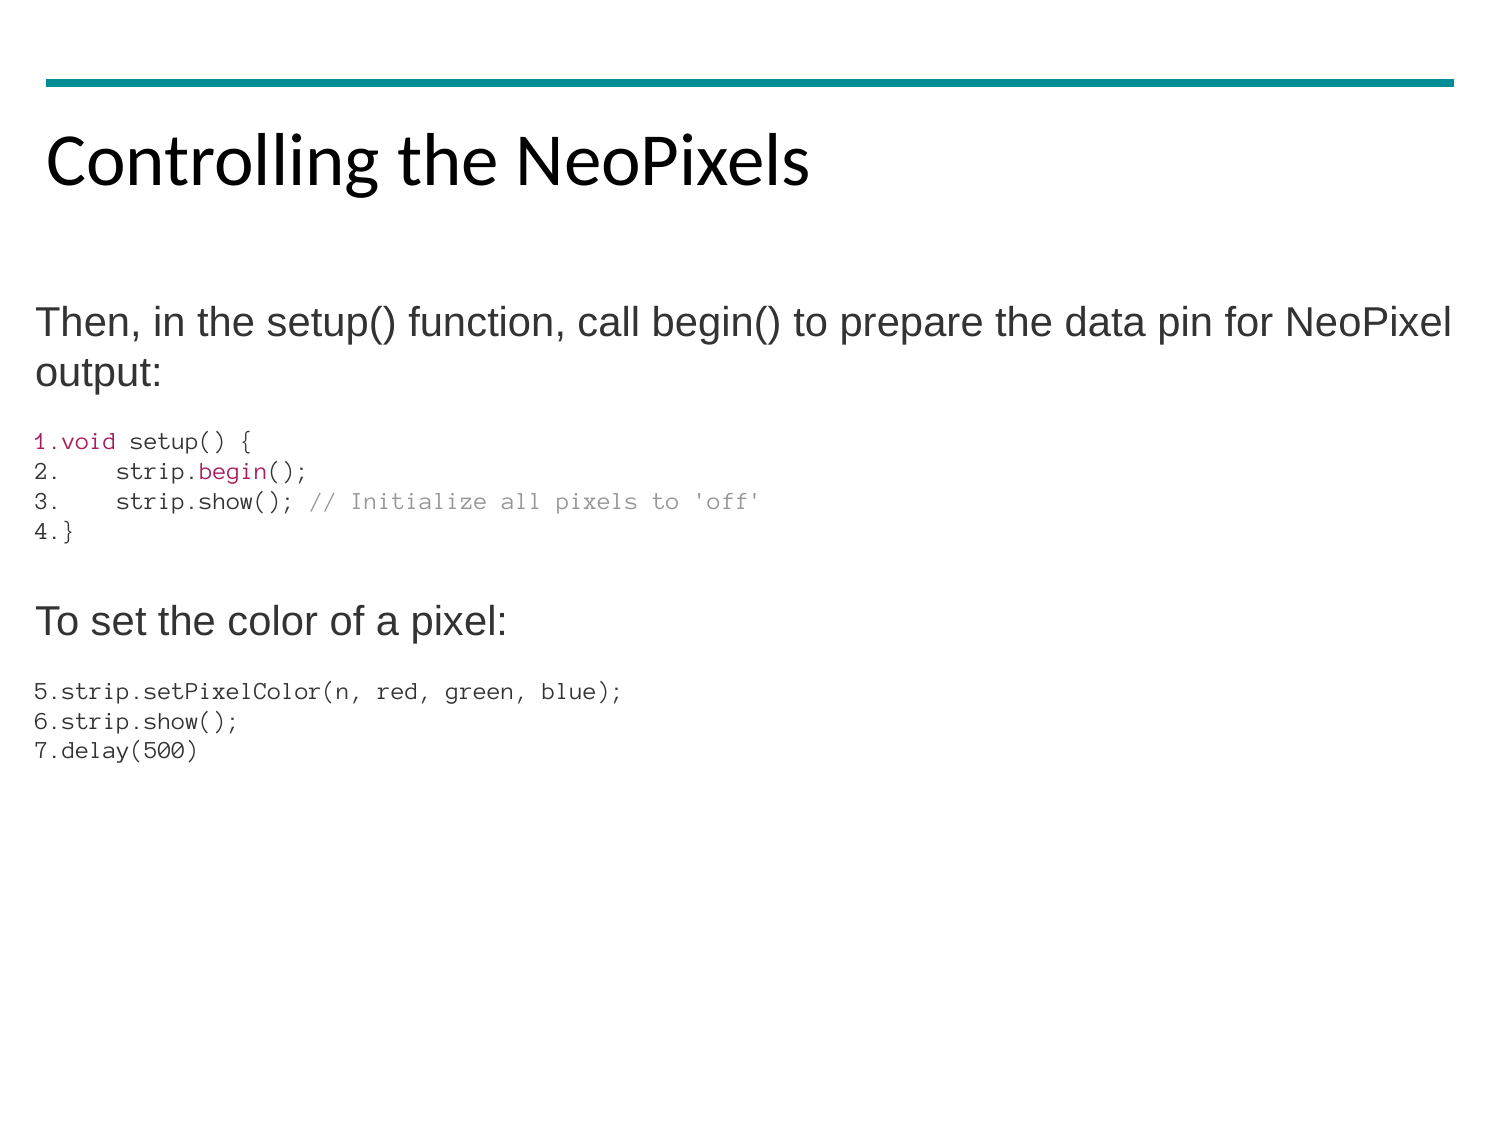

# Controlling the NeoPixels

Then, in the setup() function, call begin() to prepare the data pin for NeoPixel output:

void setup() {
    strip.begin();
    strip.show(); // Initialize all pixels to 'off'
}
To set the color of a pixel:

strip.setPixelColor(n, red, green, blue);
strip.show();
delay(500)